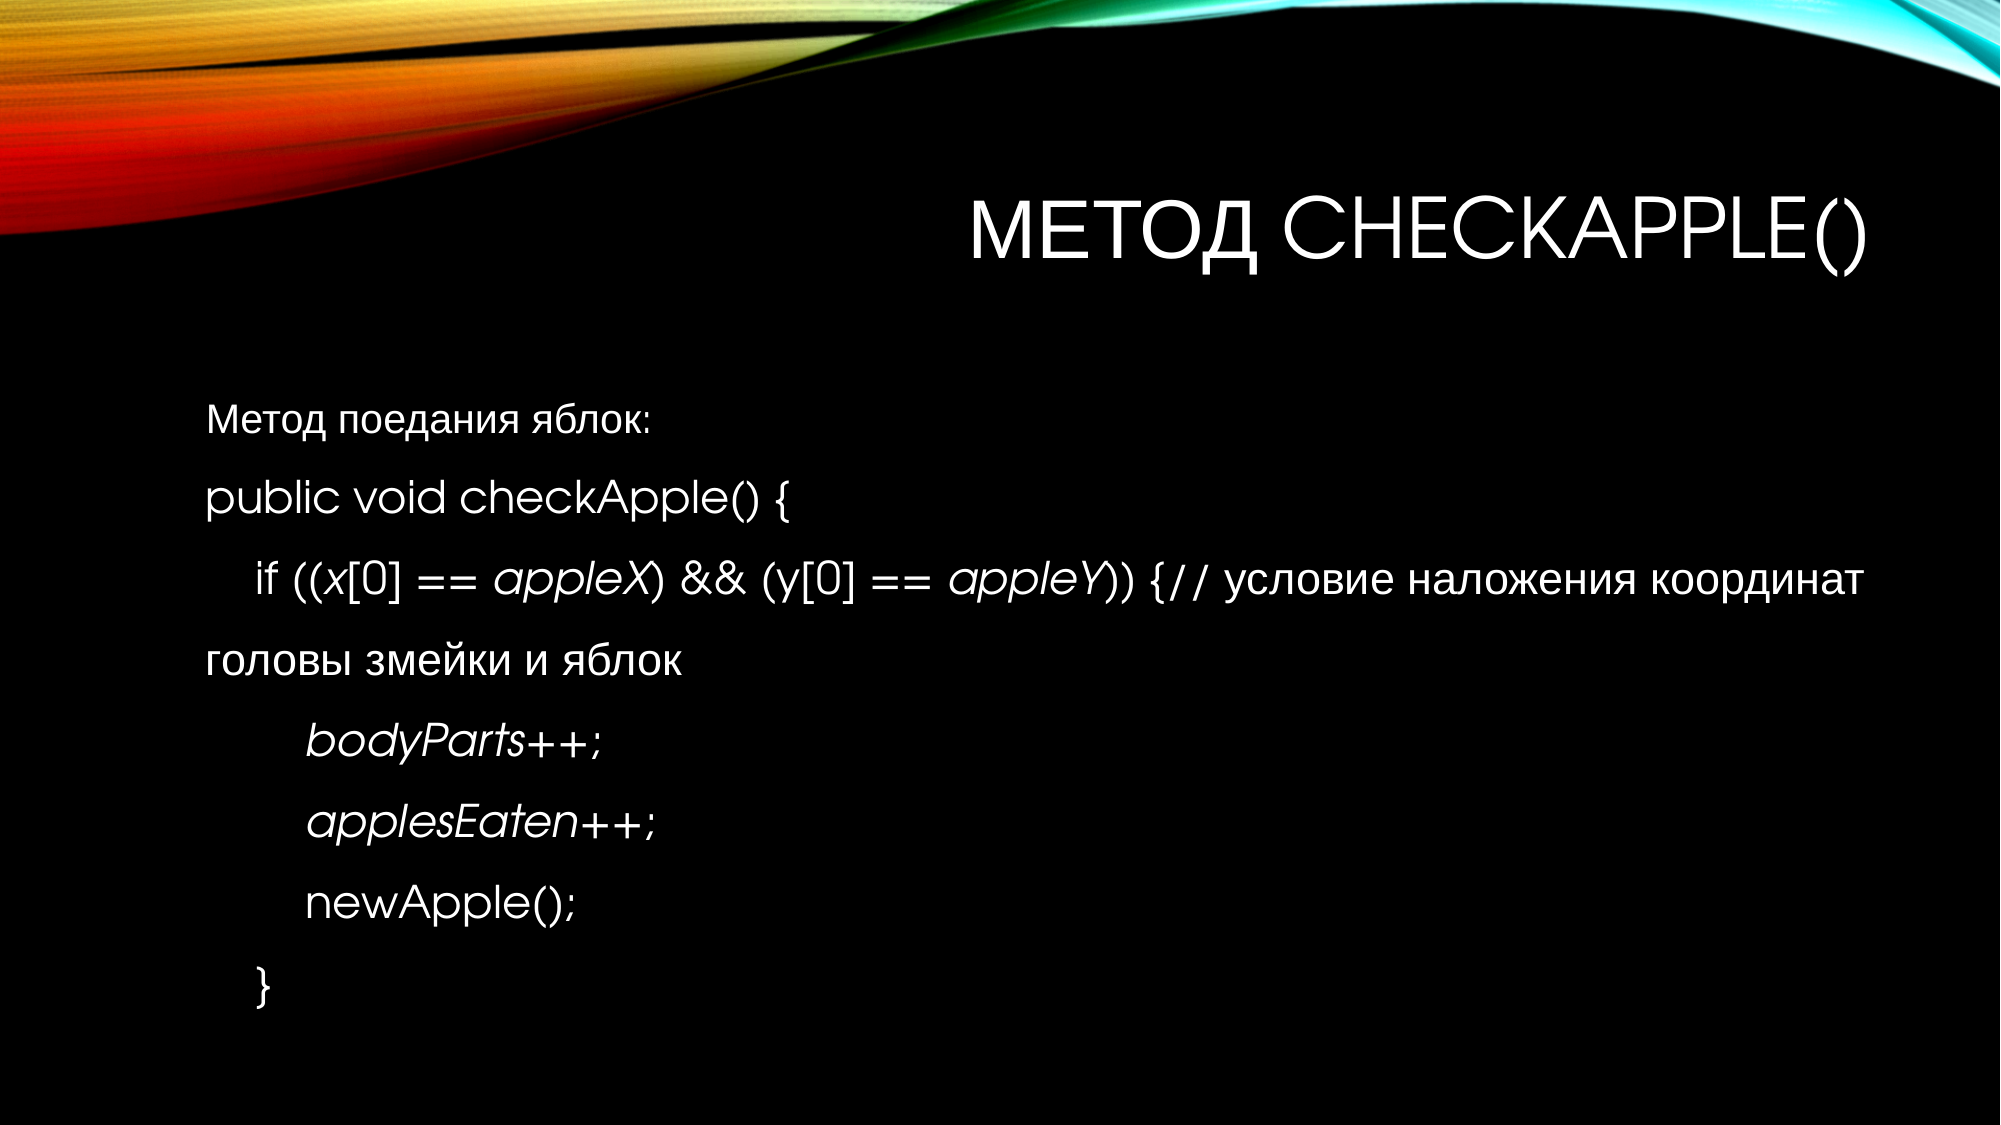

# Метод checkApple()
Метод поедания яблок:
public void checkApple() {
    if ((x[0] == appleX) && (y[0] == appleY)) {// условие наложения координат головы змейки и яблок
        bodyParts++;
        applesEaten++;
        newApple();
    }